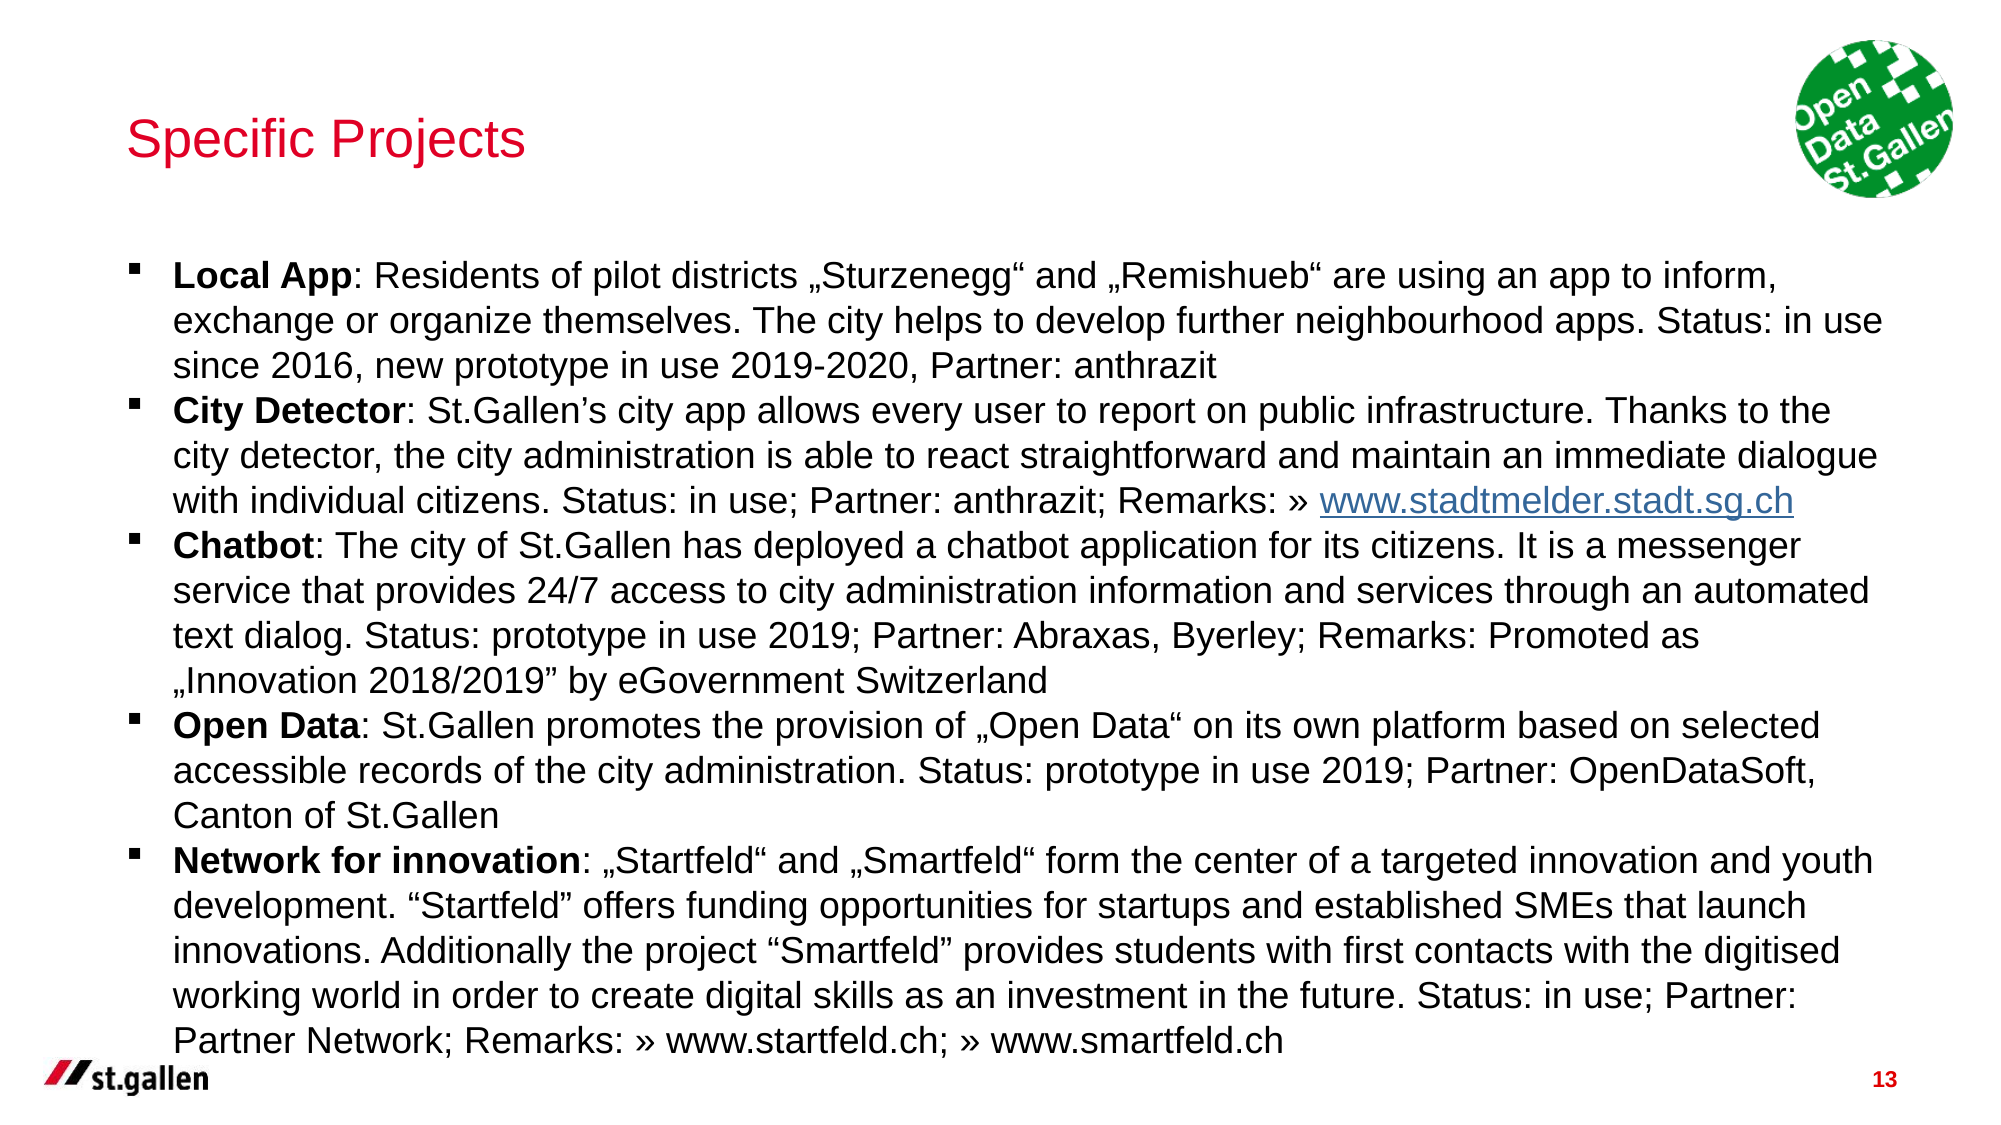

# Specific Projects
Local App: Residents of pilot districts „Sturzenegg“ and „Remishueb“ are using an app to inform, exchange or organize themselves. The city helps to develop further neighbourhood apps. Status: in use since 2016, new prototype in use 2019-2020, Partner: anthrazit
City Detector: St.Gallen’s city app allows every user to report on public infrastructure. Thanks to the city detector, the city administration is able to react straightforward and maintain an immediate dialogue with individual citizens. Status: in use; Partner: anthrazit; Remarks: » www.stadtmelder.stadt.sg.ch
Chatbot: The city of St.Gallen has deployed a chatbot application for its citizens. It is a messenger service that provides 24/7 access to city administration information and services through an automated text dialog. Status: prototype in use 2019; Partner: Abraxas, Byerley; Remarks: Promoted as „Innovation 2018/2019” by eGovernment Switzerland
Open Data: St.Gallen promotes the provision of „Open Data“ on its own platform based on selected accessible records of the city administration. Status: prototype in use 2019; Partner: OpenDataSoft, Canton of St.Gallen
Network for innovation: „Startfeld“ and „Smartfeld“ form the center of a targeted innovation and youth development. “Startfeld” offers funding opportunities for startups and established SMEs that launch innovations. Additionally the project “Smartfeld” provides students with first contacts with the digitised working world in order to create digital skills as an investment in the future. Status: in use; Partner: Partner Network; Remarks: » www.startfeld.ch; » www.smartfeld.ch
13